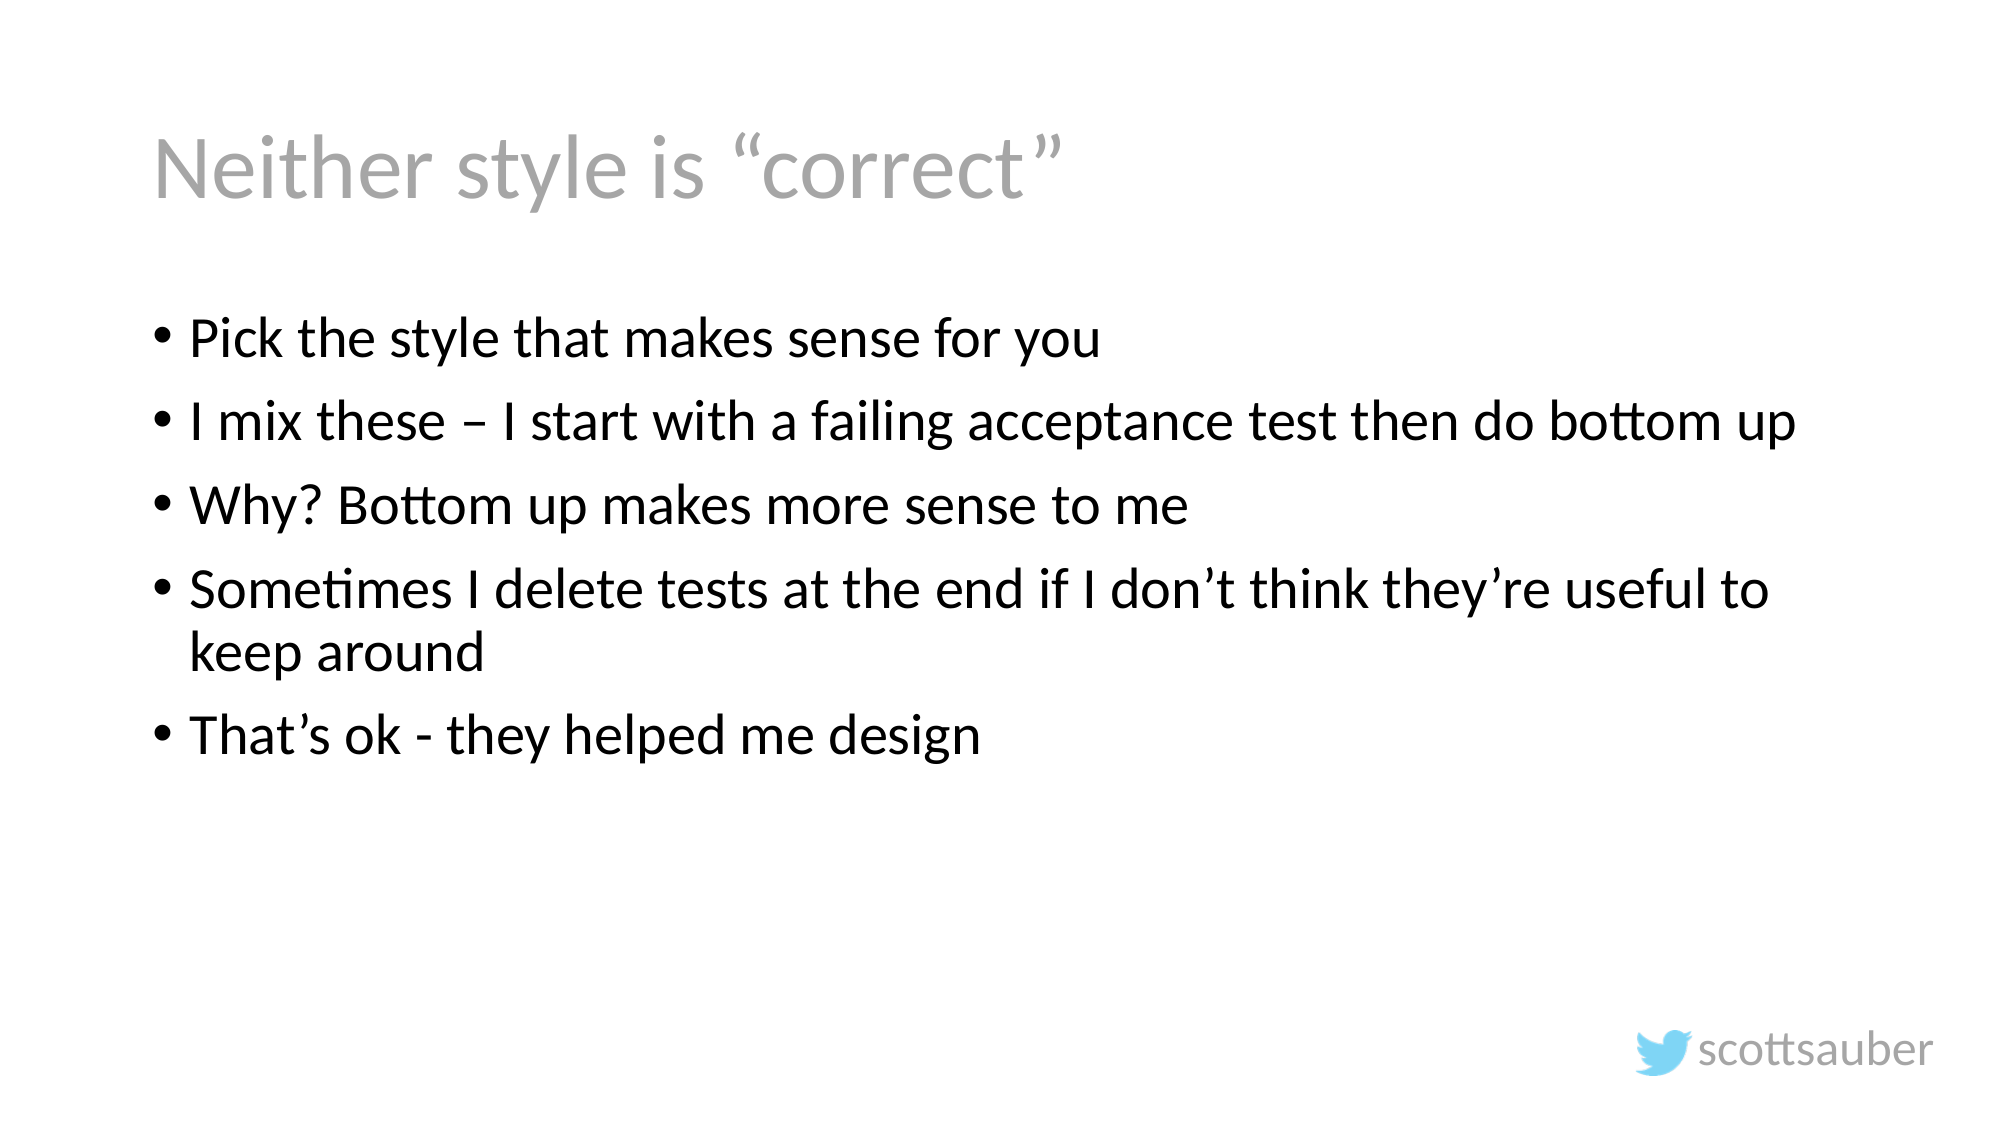

# Neither style is “correct”
Pick the style that makes sense for you
I mix these – I start with a failing acceptance test then do bottom up
Why? Bottom up makes more sense to me
Sometimes I delete tests at the end if I don’t think they’re useful to keep around
That’s ok - they helped me design
scottsauber